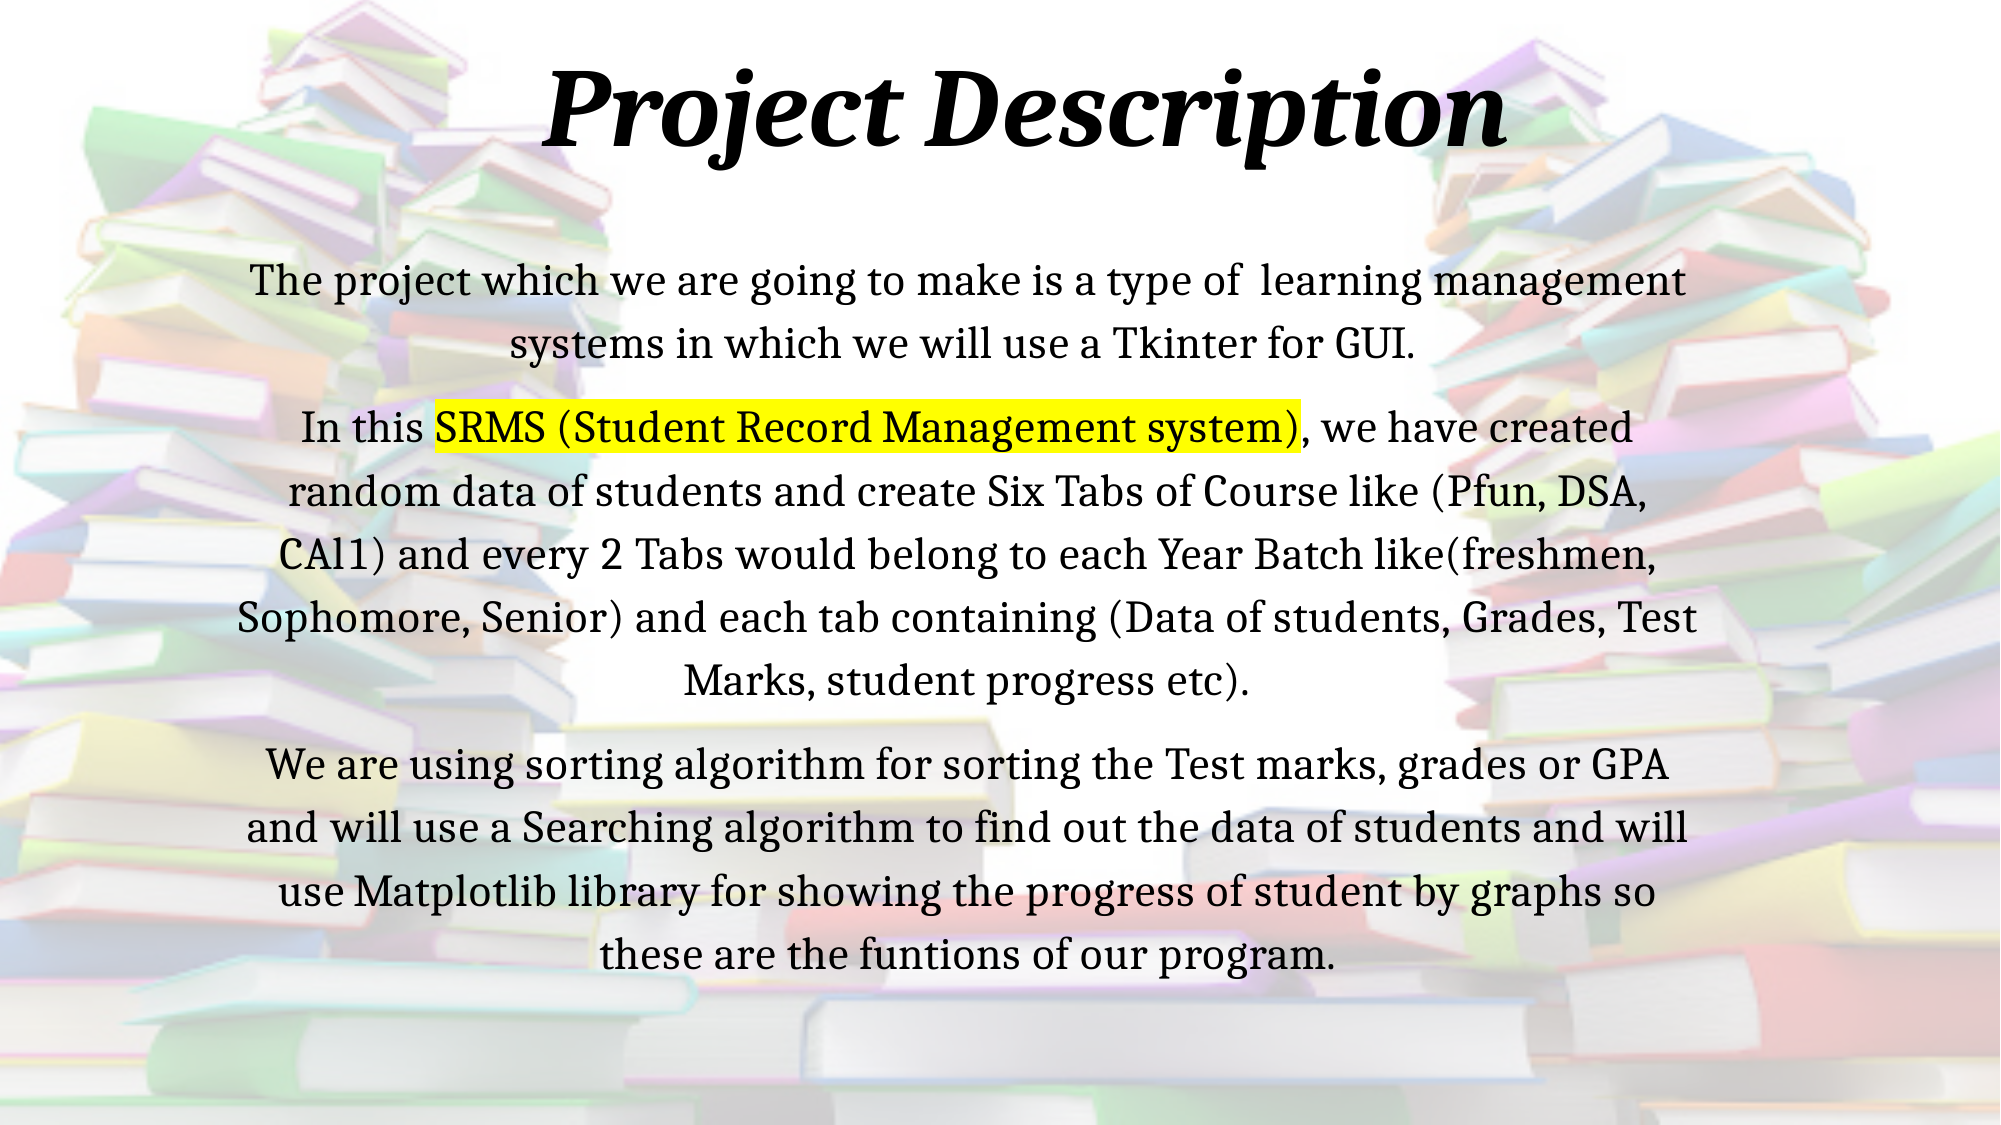

# Project Description
The project which we are going to make is a type of  learning management systems in which we will use a Tkinter for GUI.
In this SRMS (Student Record Management system), we have created random data of students and create Six Tabs of Course like (Pfun, DSA, CAl1) and every 2 Tabs would belong to each Year Batch like(freshmen, Sophomore, Senior) and each tab containing (Data of students, Grades, Test Marks, student progress etc).
We are using sorting algorithm for sorting the Test marks, grades or GPA and will use a Searching algorithm to find out the data of students and will use Matplotlib library for showing the progress of student by graphs so these are the funtions of our program.